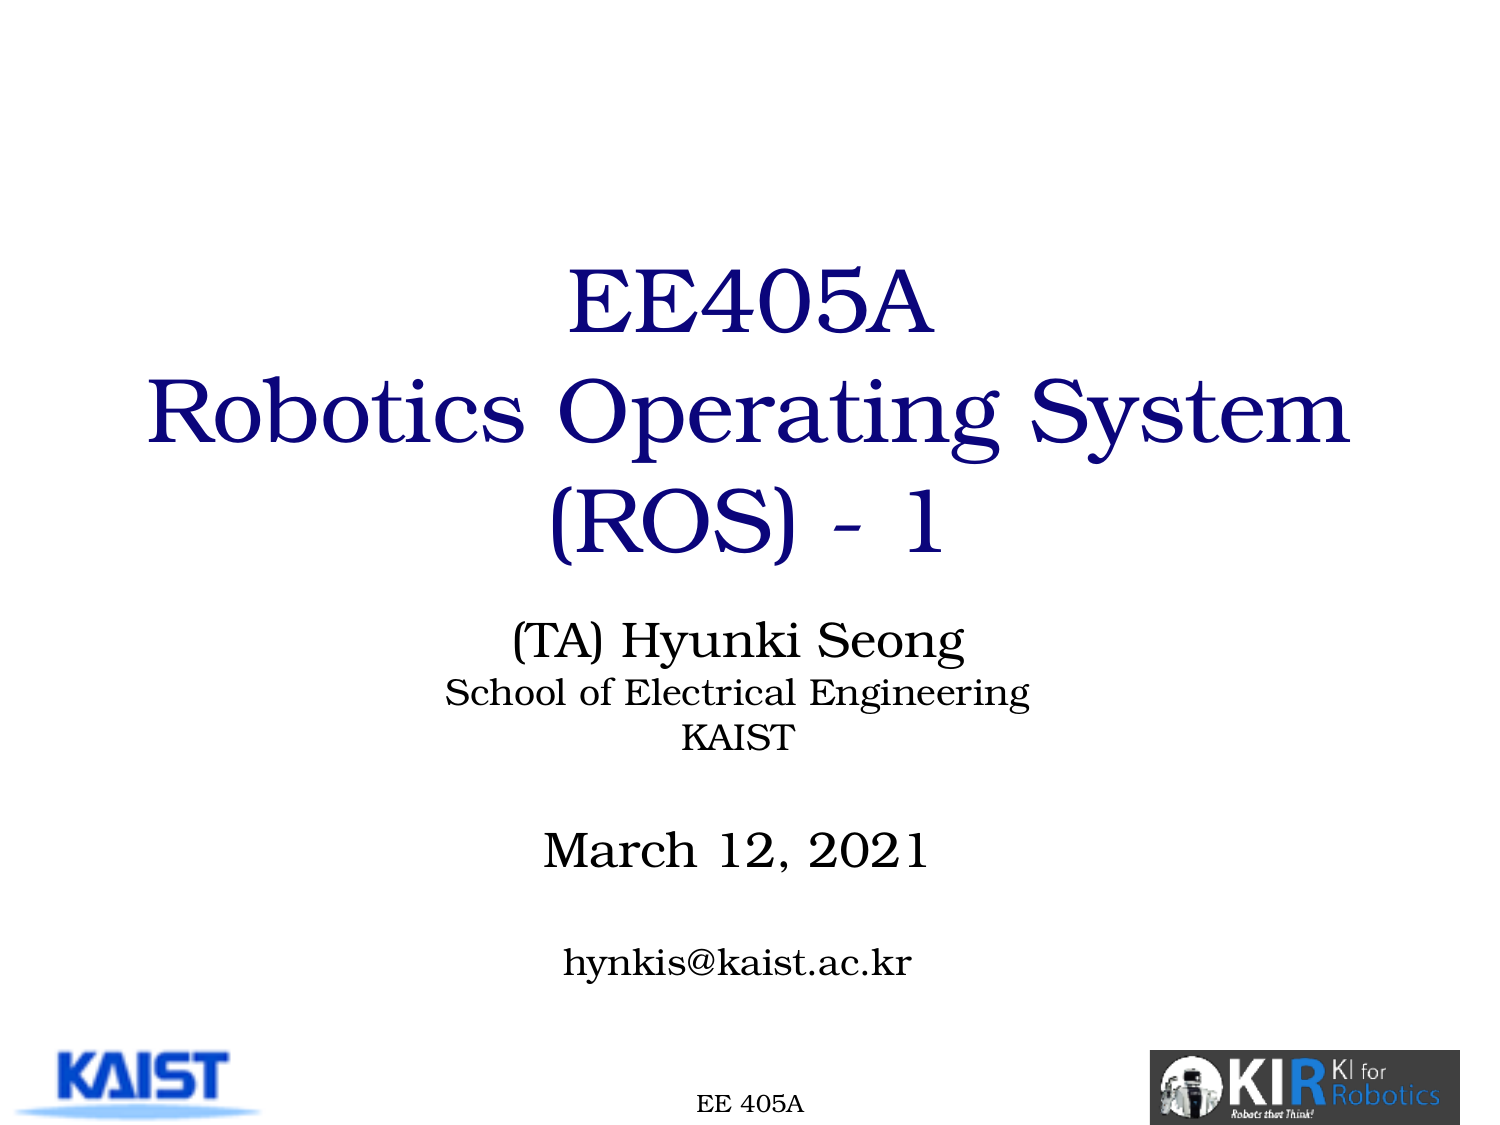

# EE405A Robotics Operating System (ROS) - 1
(TA) Hyunki Seong
School of Electrical Engineering
KAIST

March 12, 2021

hynkis@kaist.ac.kr
EE 405A